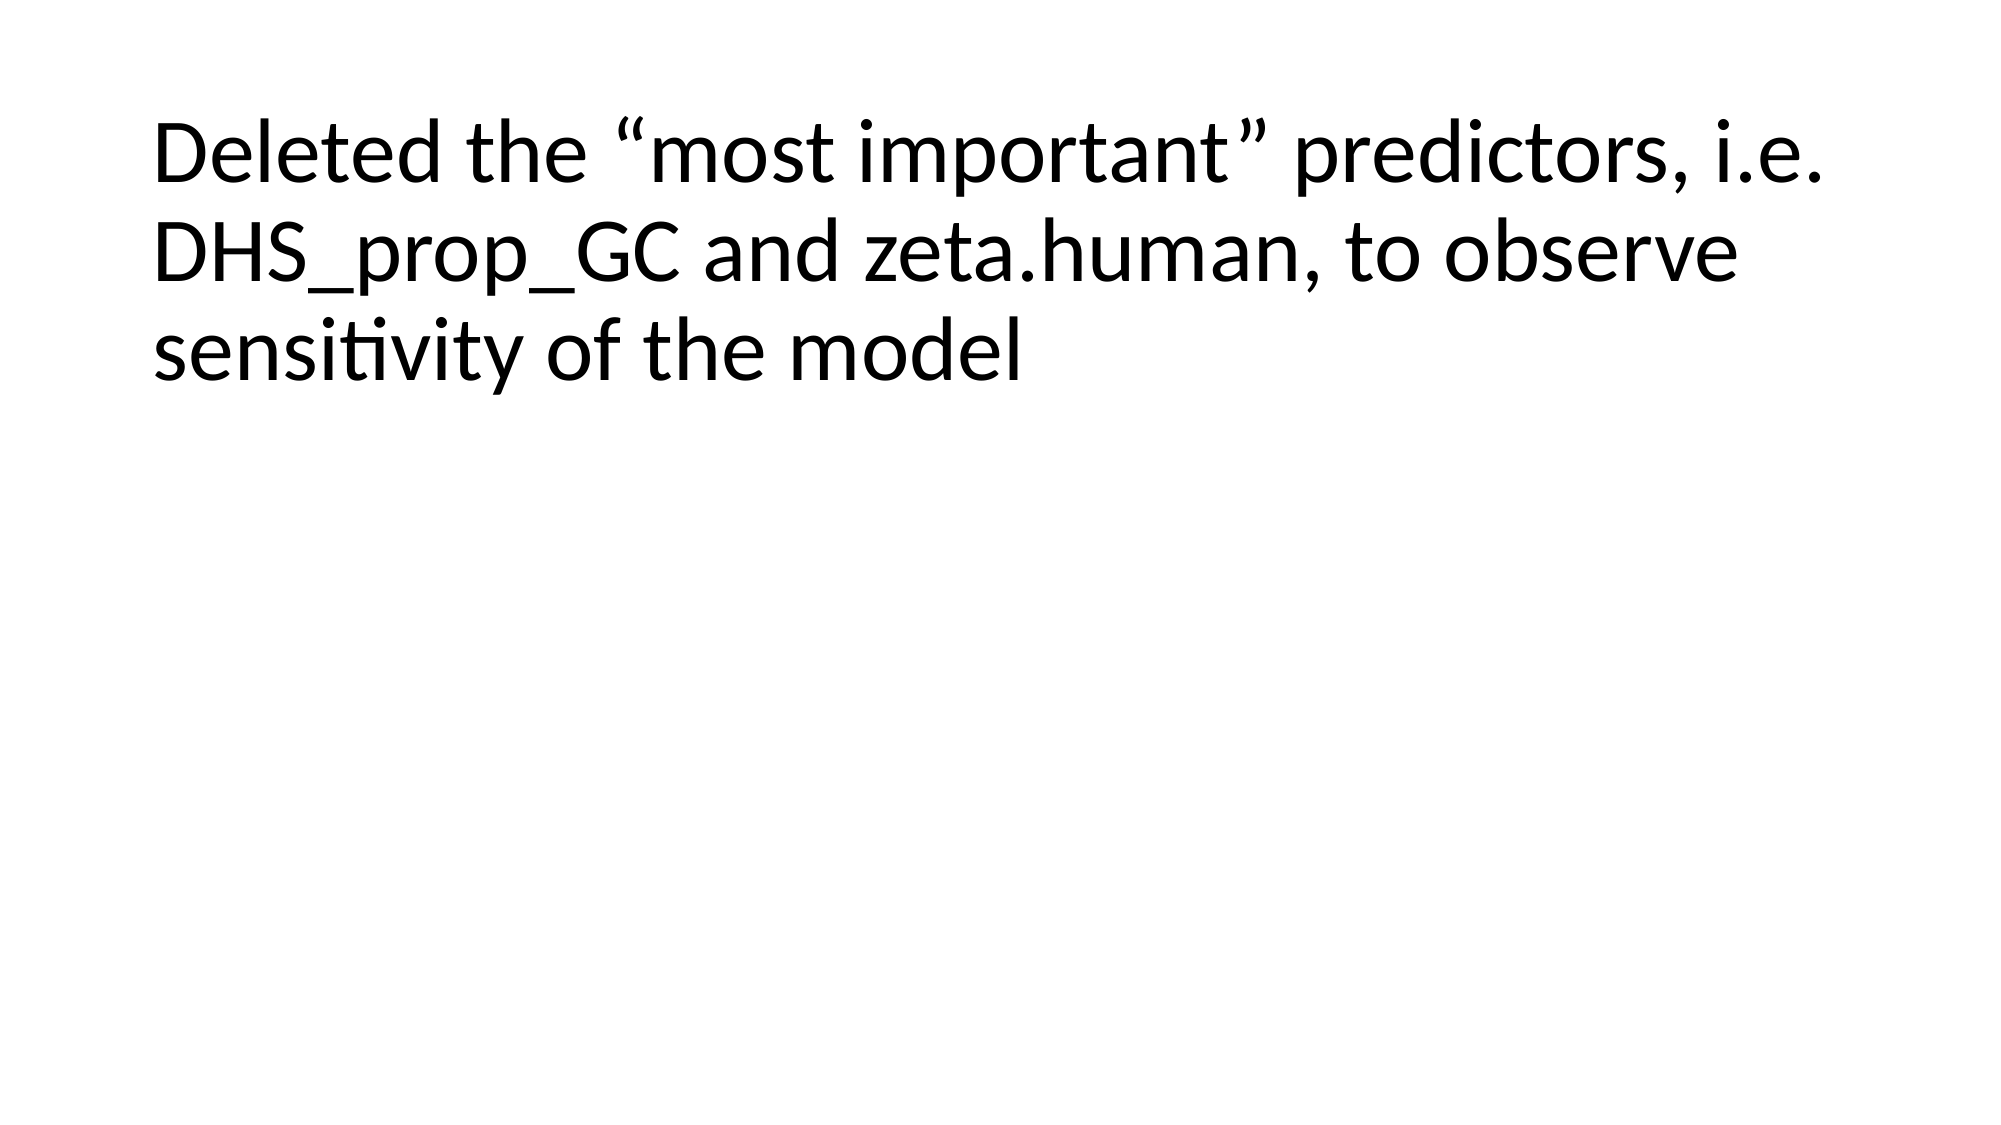

# Deleted the “most important” predictors, i.e. DHS_prop_GC and zeta.human, to observe sensitivity of the model